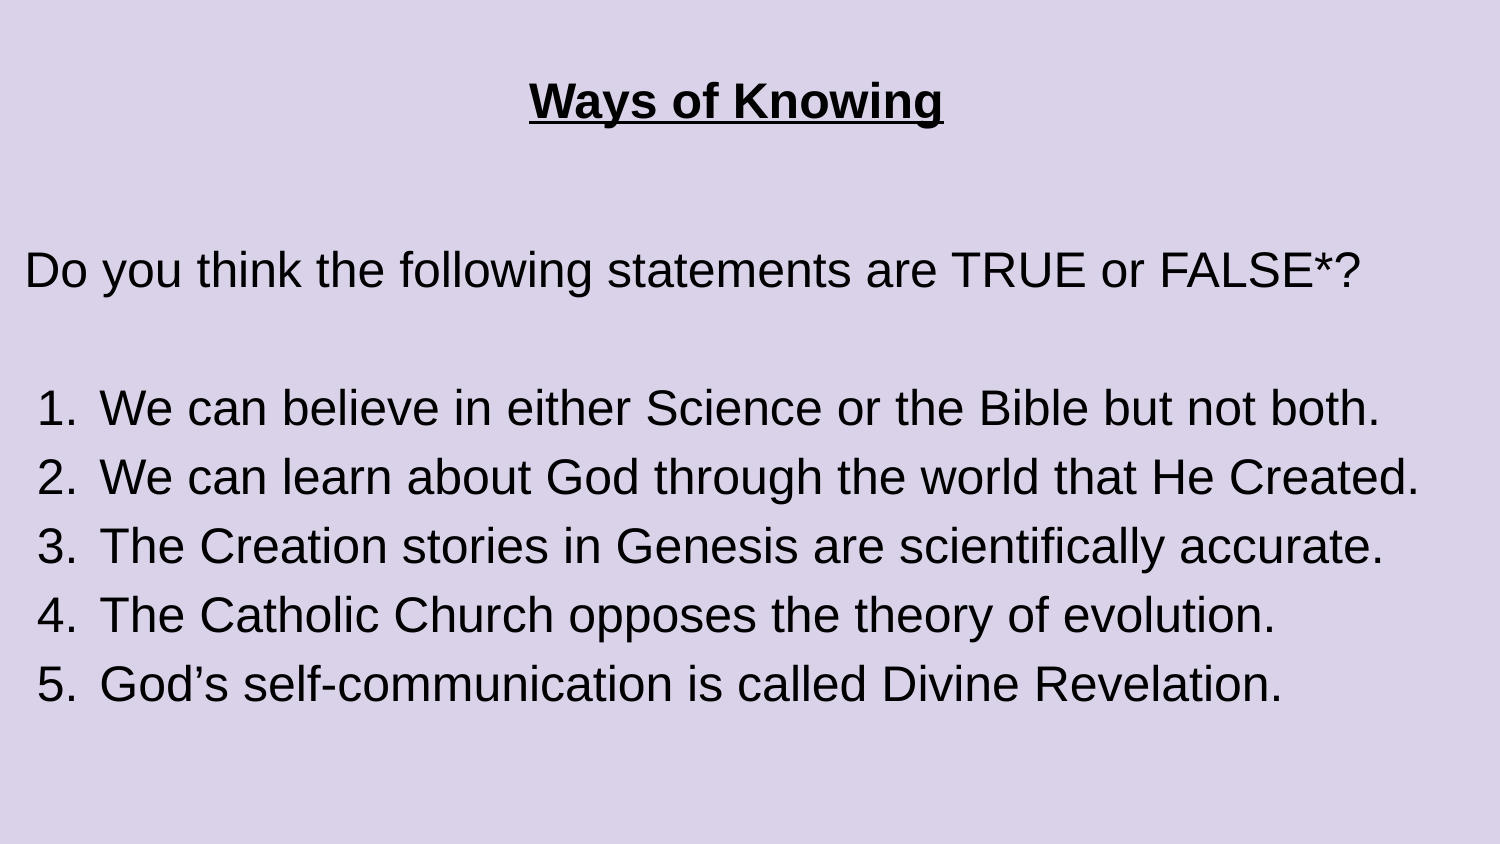

Ways of Knowing

Do you think the following statements are TRUE or FALSE*?

We can believe in either Science or the Bible but not both.
We can learn about God through the world that He Created.
The Creation stories in Genesis are scientifically accurate.
The Catholic Church opposes the theory of evolution.
God’s self-communication is called Divine Revelation.